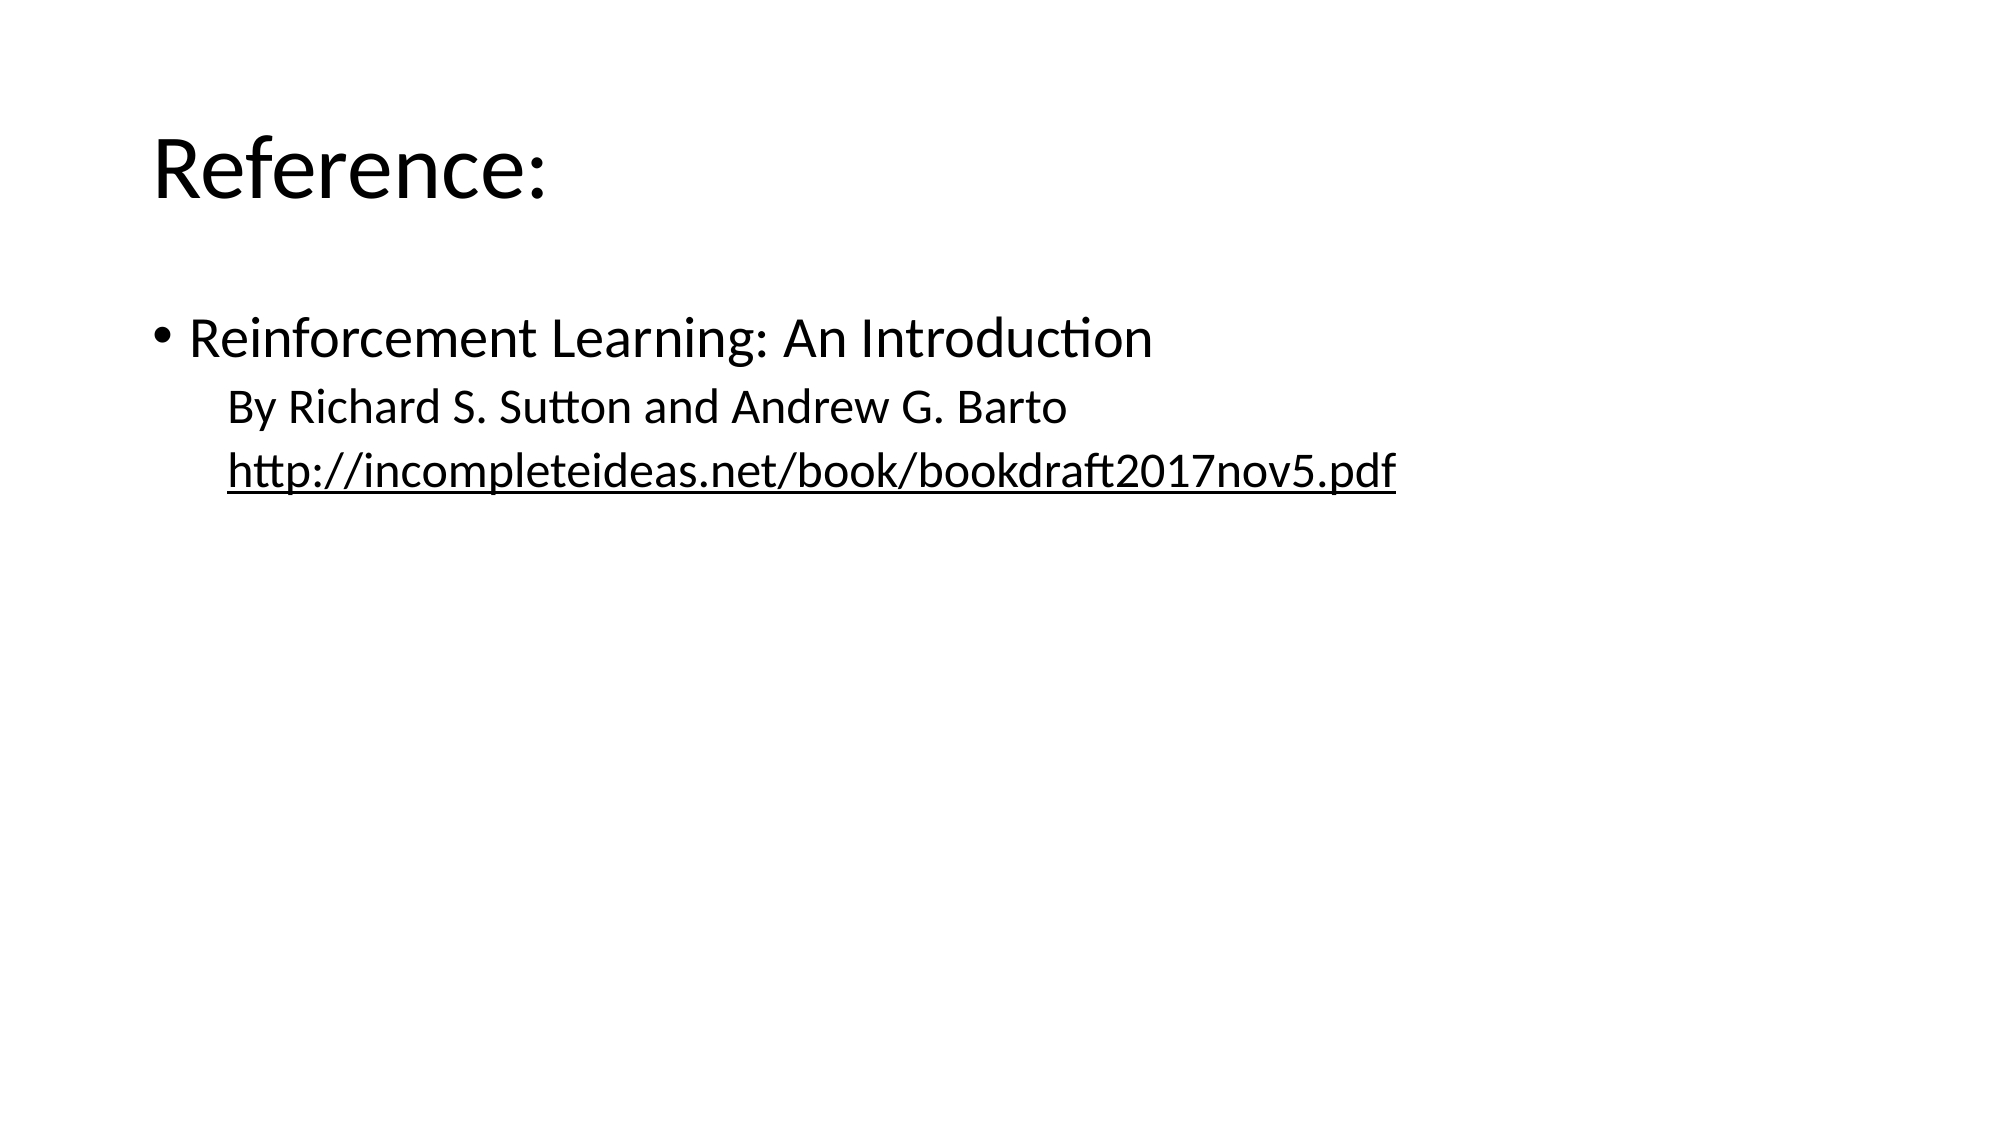

# Reference:
Reinforcement Learning: An Introduction
By Richard S. Sutton and Andrew G. Barto
http://incompleteideas.net/book/bookdraft2017nov5.pdf